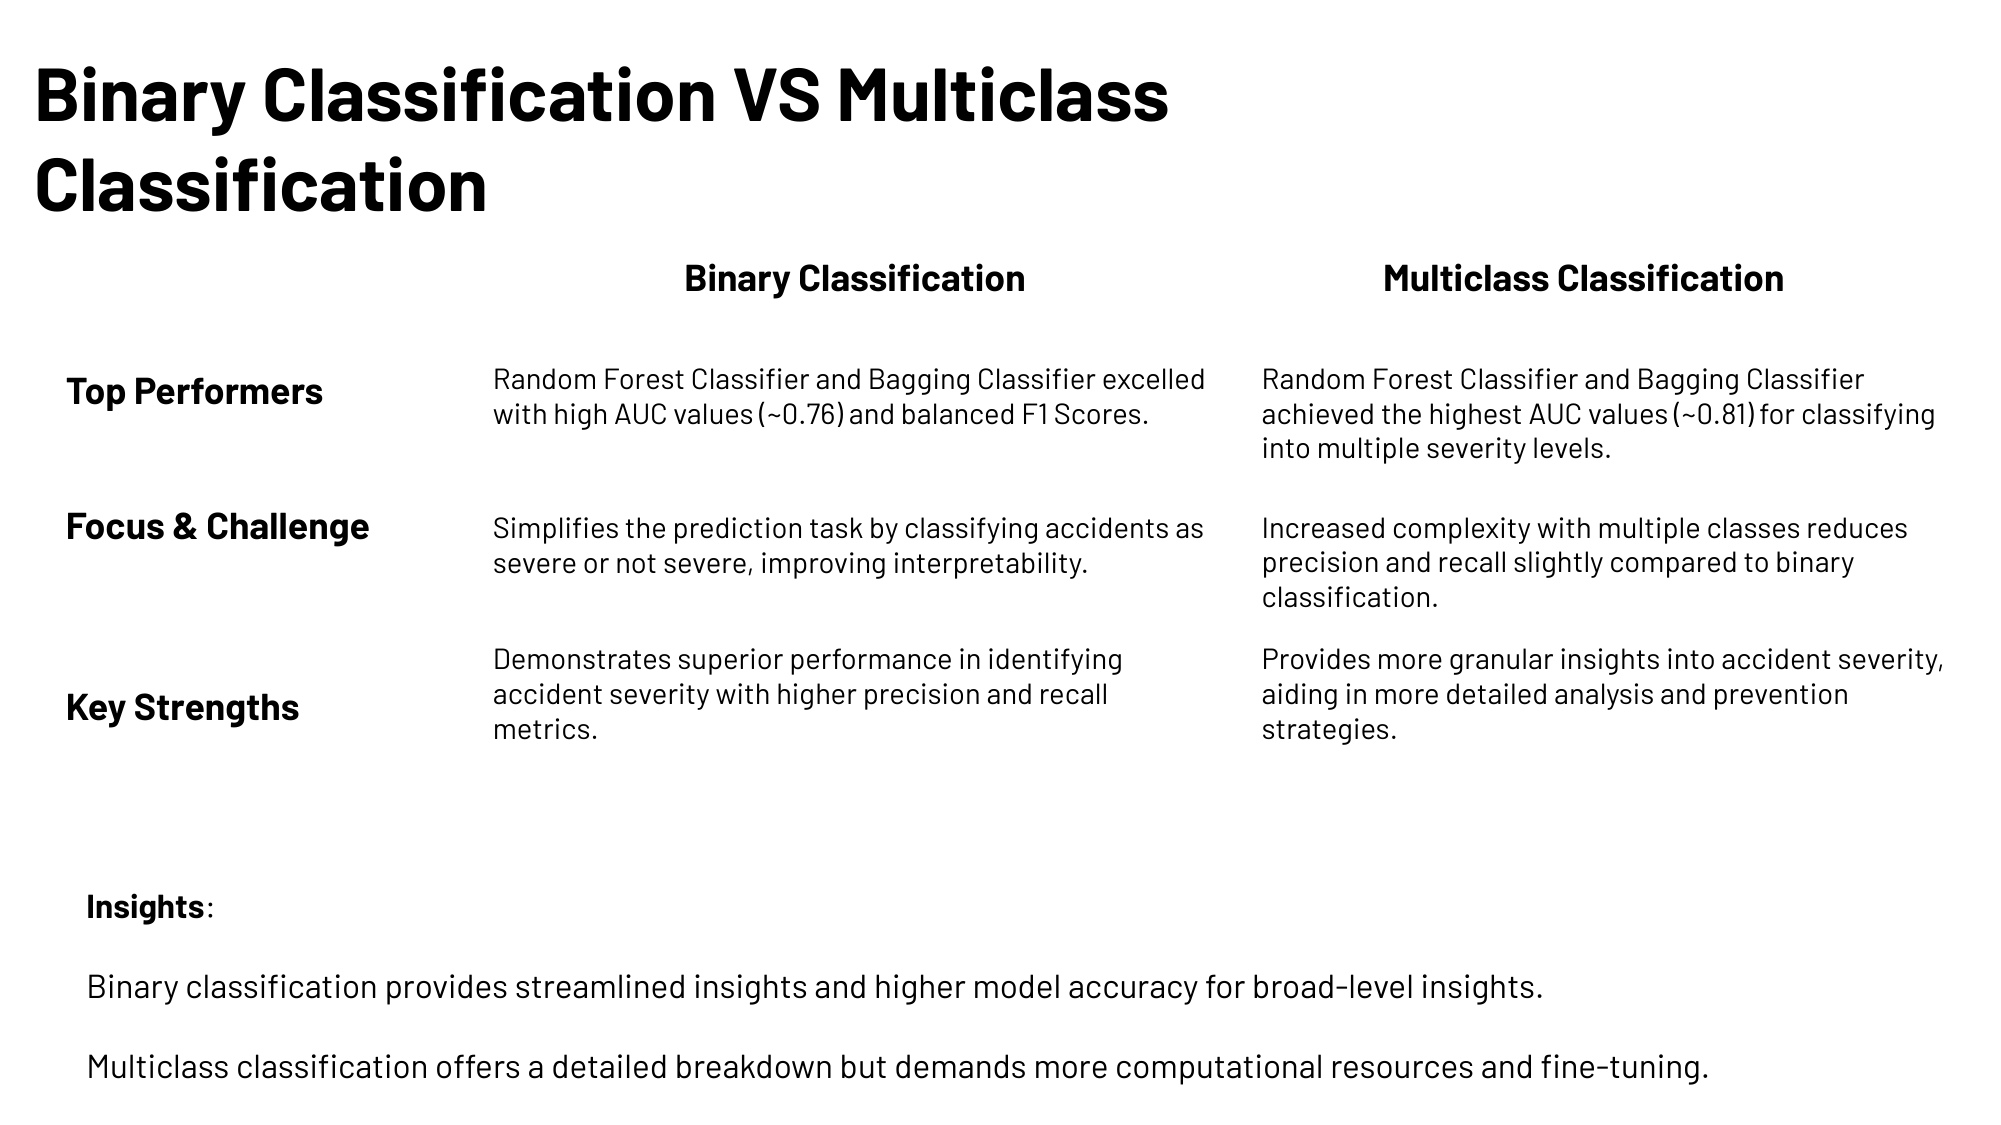

Binary Classification VS Multiclass Classification

Binary Classification

Multiclass Classification
Random Forest Classifier and Bagging Classifier excelled with high AUC values (~0.76) and balanced F1 Scores.
Random Forest Classifier and Bagging Classifier achieved the highest AUC values (~0.81) for classifying into multiple severity levels.
Top Performers

Focus & Challenge

Key Strengths

Increased complexity with multiple classes reduces precision and recall slightly compared to binary classification.
Simplifies the prediction task by classifying accidents as severe or not severe, improving interpretability.
Demonstrates superior performance in identifying accident severity with higher precision and recall metrics.
Provides more granular insights into accident severity, aiding in more detailed analysis and prevention strategies.
Insights:
Binary classification provides streamlined insights and higher model accuracy for broad-level insights.
Multiclass classification offers a detailed breakdown but demands more computational resources and fine-tuning.